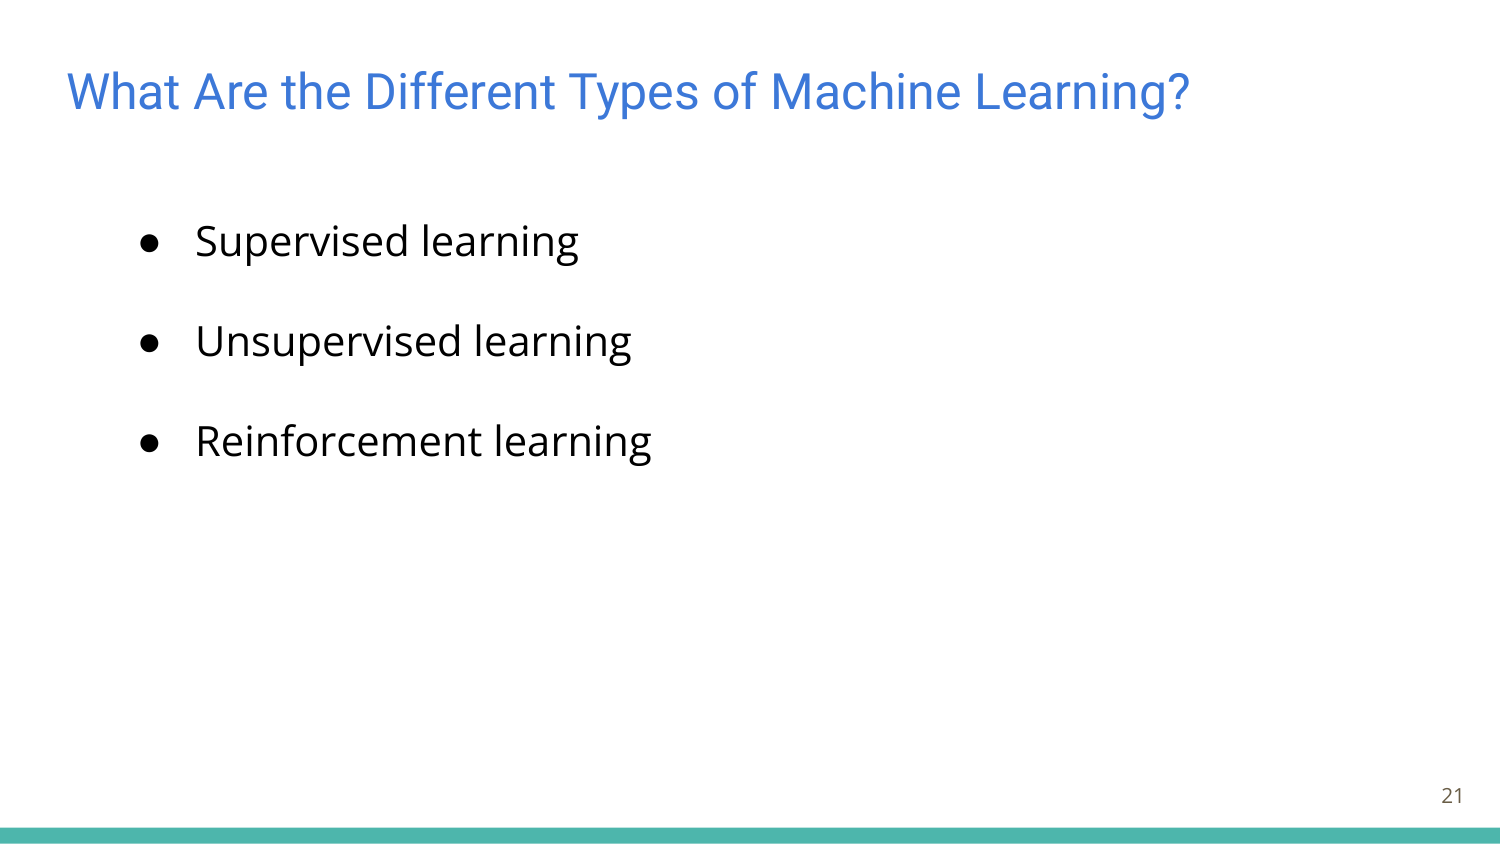

# What Are the Different Types of Machine Learning?
Supervised learning

Unsupervised learning

Reinforcement learning
21